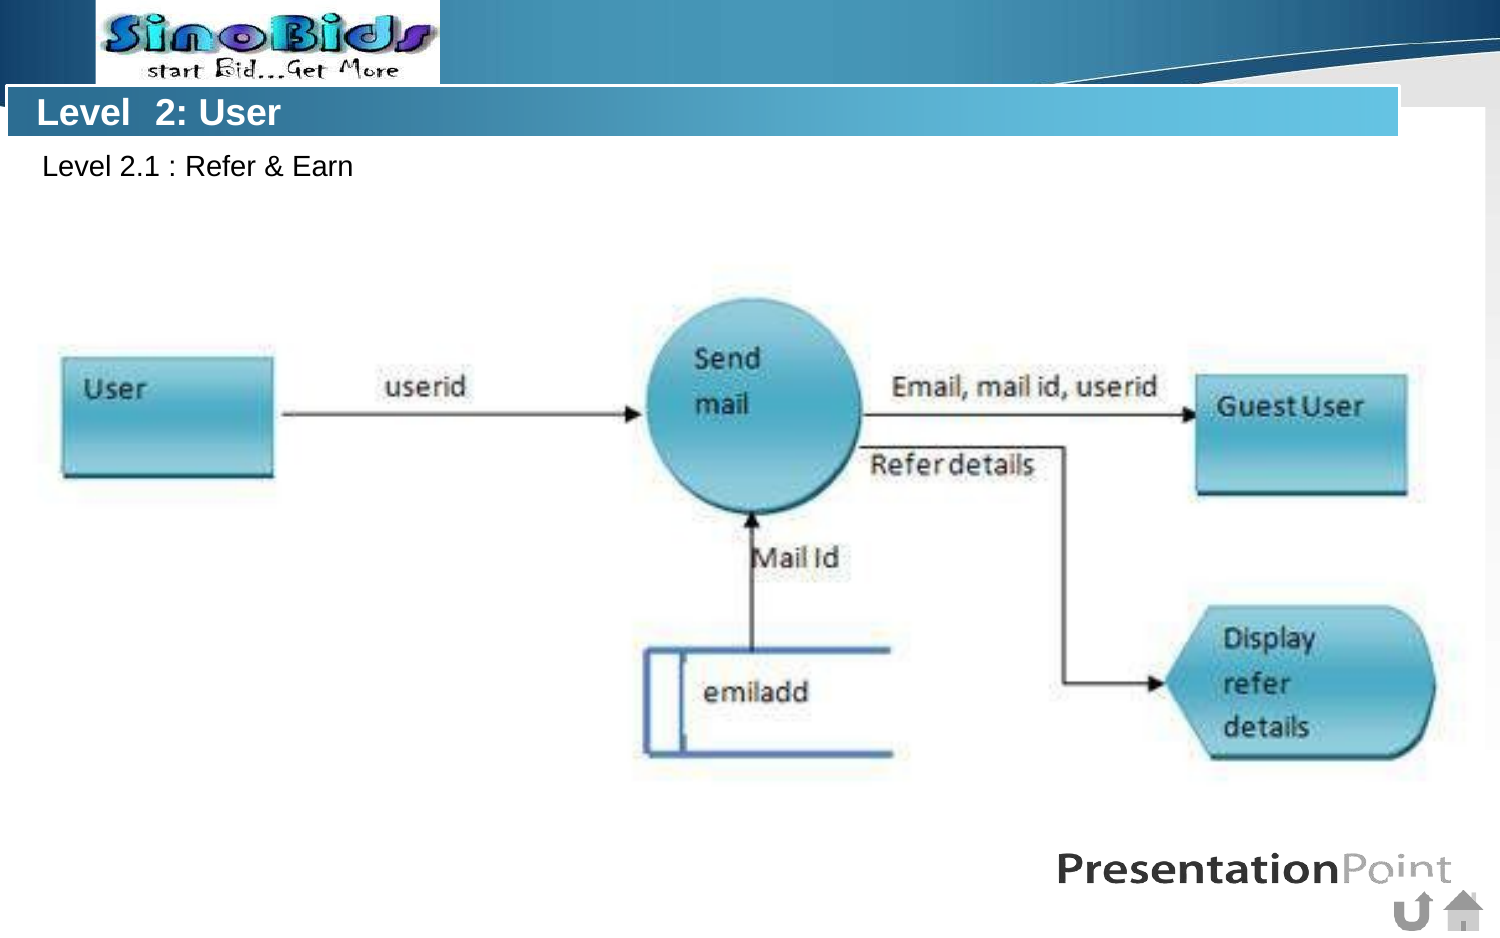

Level	2: User
Level 2.1 : Refer & Earn